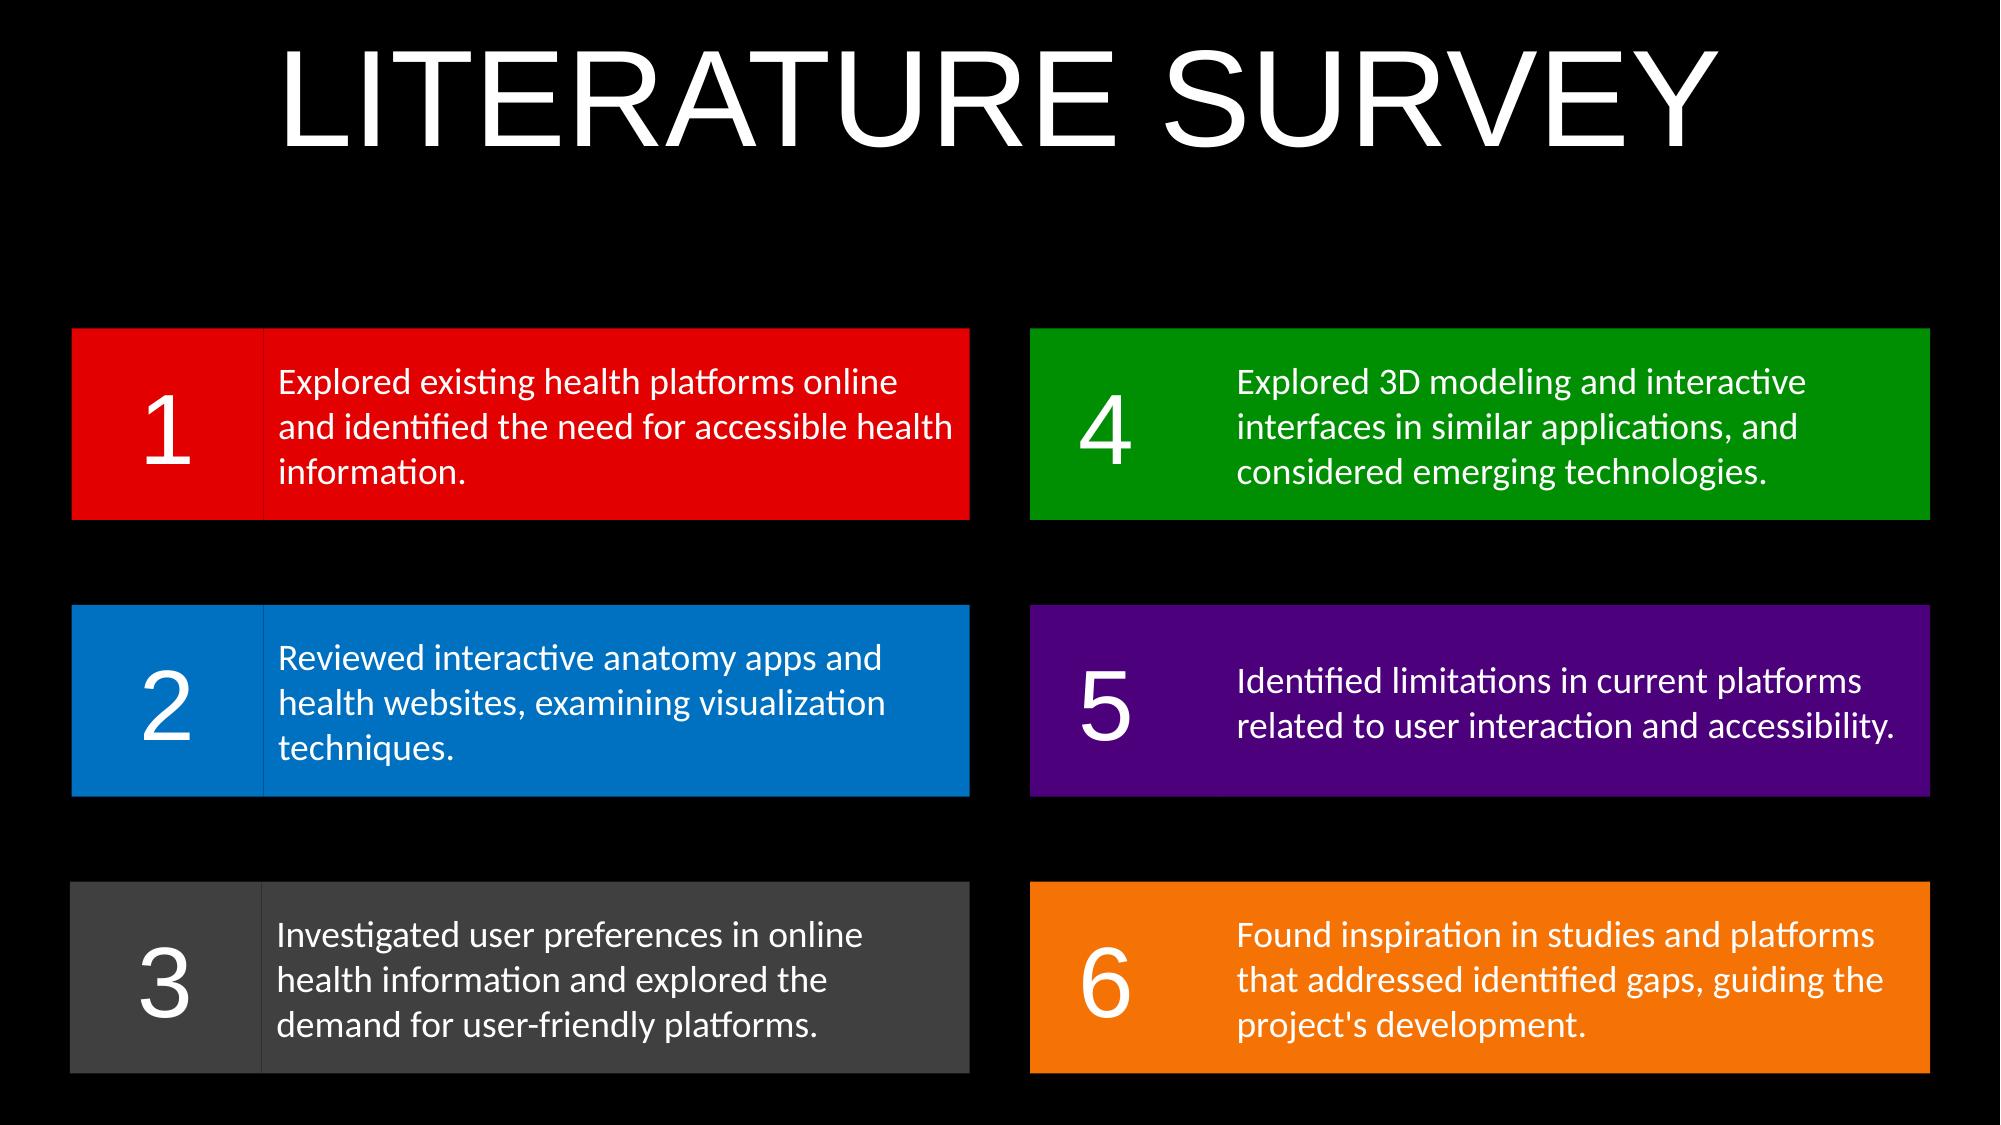

LITERATURE SURVEY

1
Explored existing health platforms online and identified the need for accessible health information.
 4
Explored 3D modeling and interactive interfaces in similar applications, and considered emerging technologies.
2
Reviewed interactive anatomy apps and health websites, examining visualization techniques.
 5
Identified limitations in current platforms related to user interaction and accessibility.
3
Investigated user preferences in online health information and explored the demand for user-friendly platforms.
 6
Found inspiration in studies and platforms that addressed identified gaps, guiding the project's development.